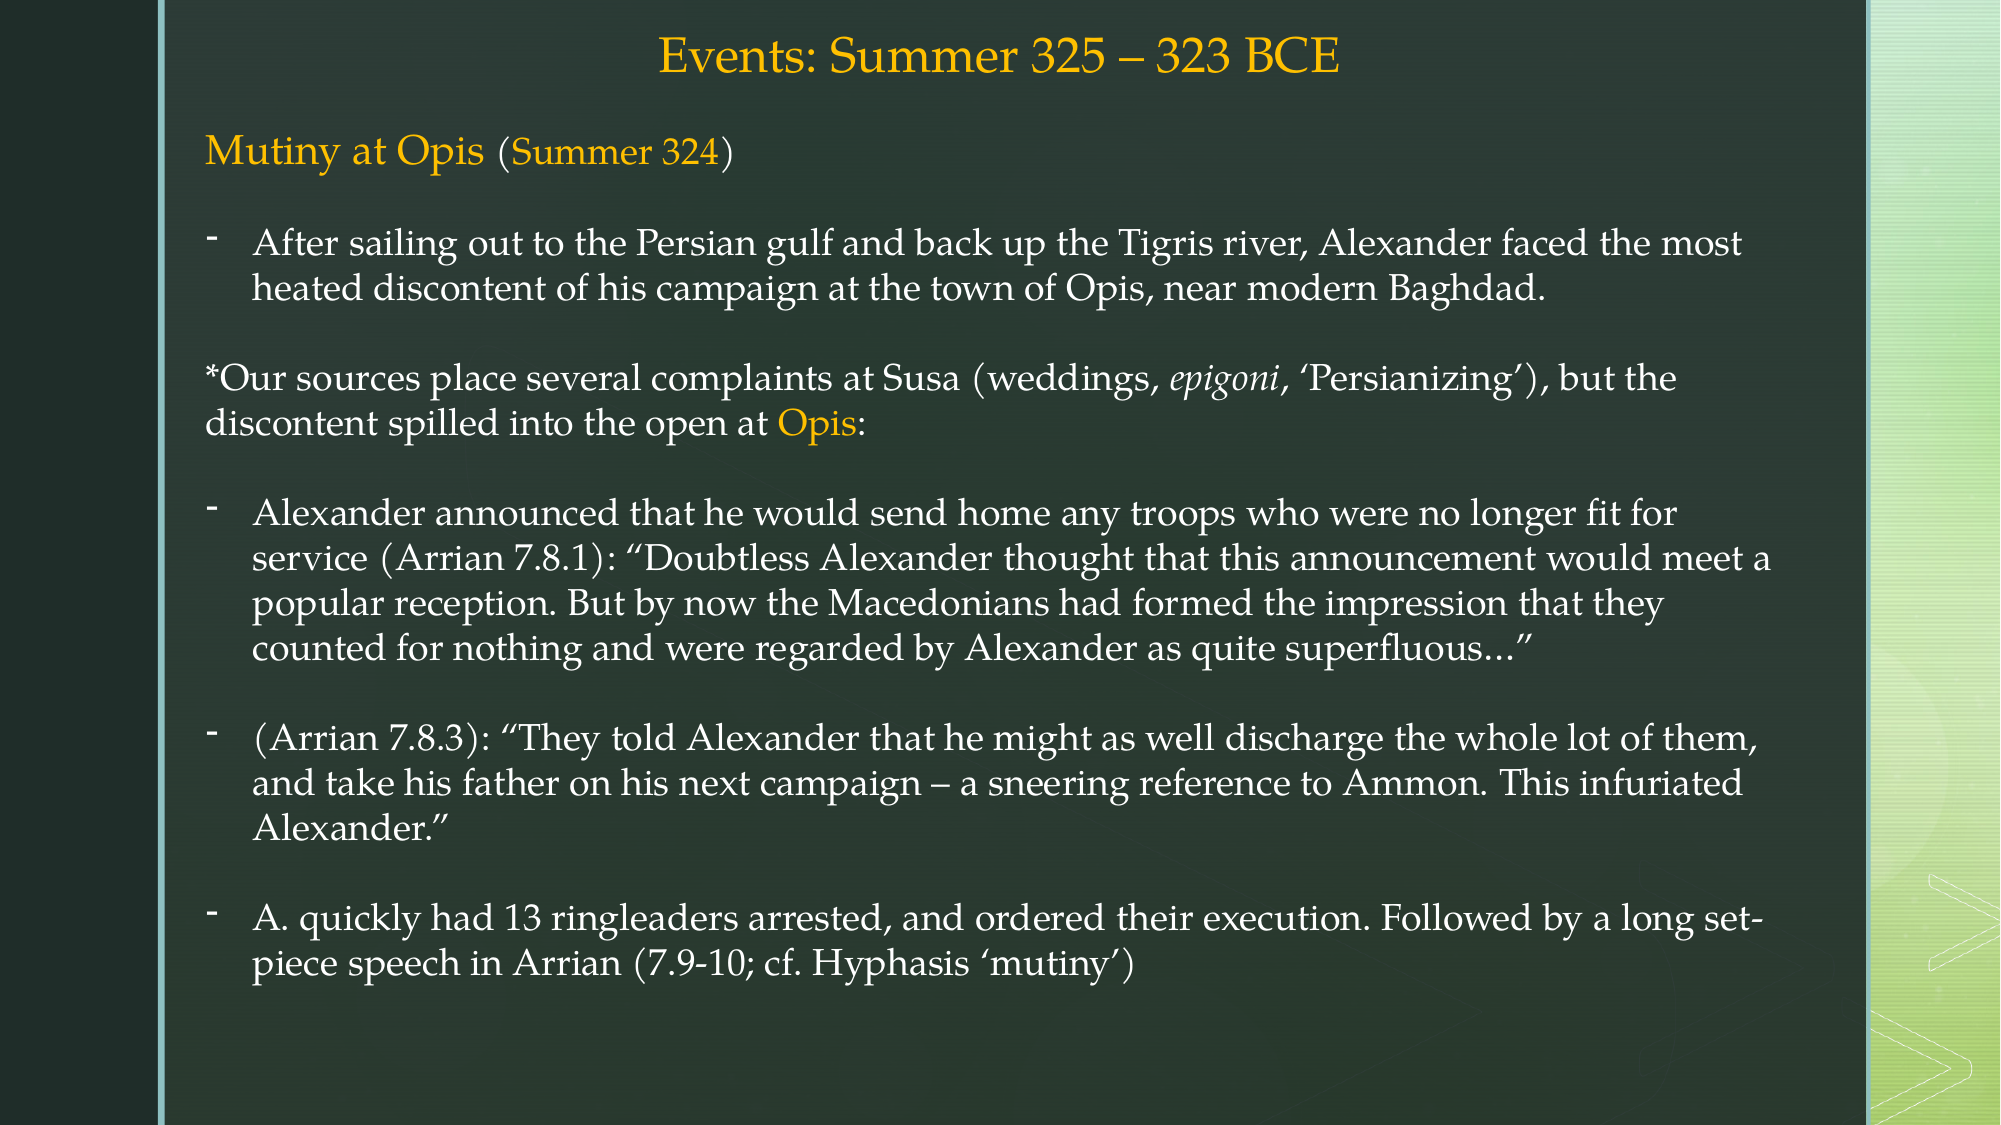

Events: Summer 325 – 323 BCE
Mutiny at Opis (Summer 324)

After sailing out to the Persian gulf and back up the Tigris river, Alexander faced the most heated discontent of his campaign at the town of Opis, near modern Baghdad.

*Our sources place several complaints at Susa (weddings, epigoni, ‘Persianizing’), but the discontent spilled into the open at Opis:

Alexander announced that he would send home any troops who were no longer fit for service (Arrian 7.8.1): “Doubtless Alexander thought that this announcement would meet a popular reception. But by now the Macedonians had formed the impression that they counted for nothing and were regarded by Alexander as quite superfluous…”

(Arrian 7.8.3): “They told Alexander that he might as well discharge the whole lot of them, and take his father on his next campaign – a sneering reference to Ammon. This infuriated Alexander.”

A. quickly had 13 ringleaders arrested, and ordered their execution. Followed by a long set-piece speech in Arrian (7.9-10; cf. Hyphasis ‘mutiny’)